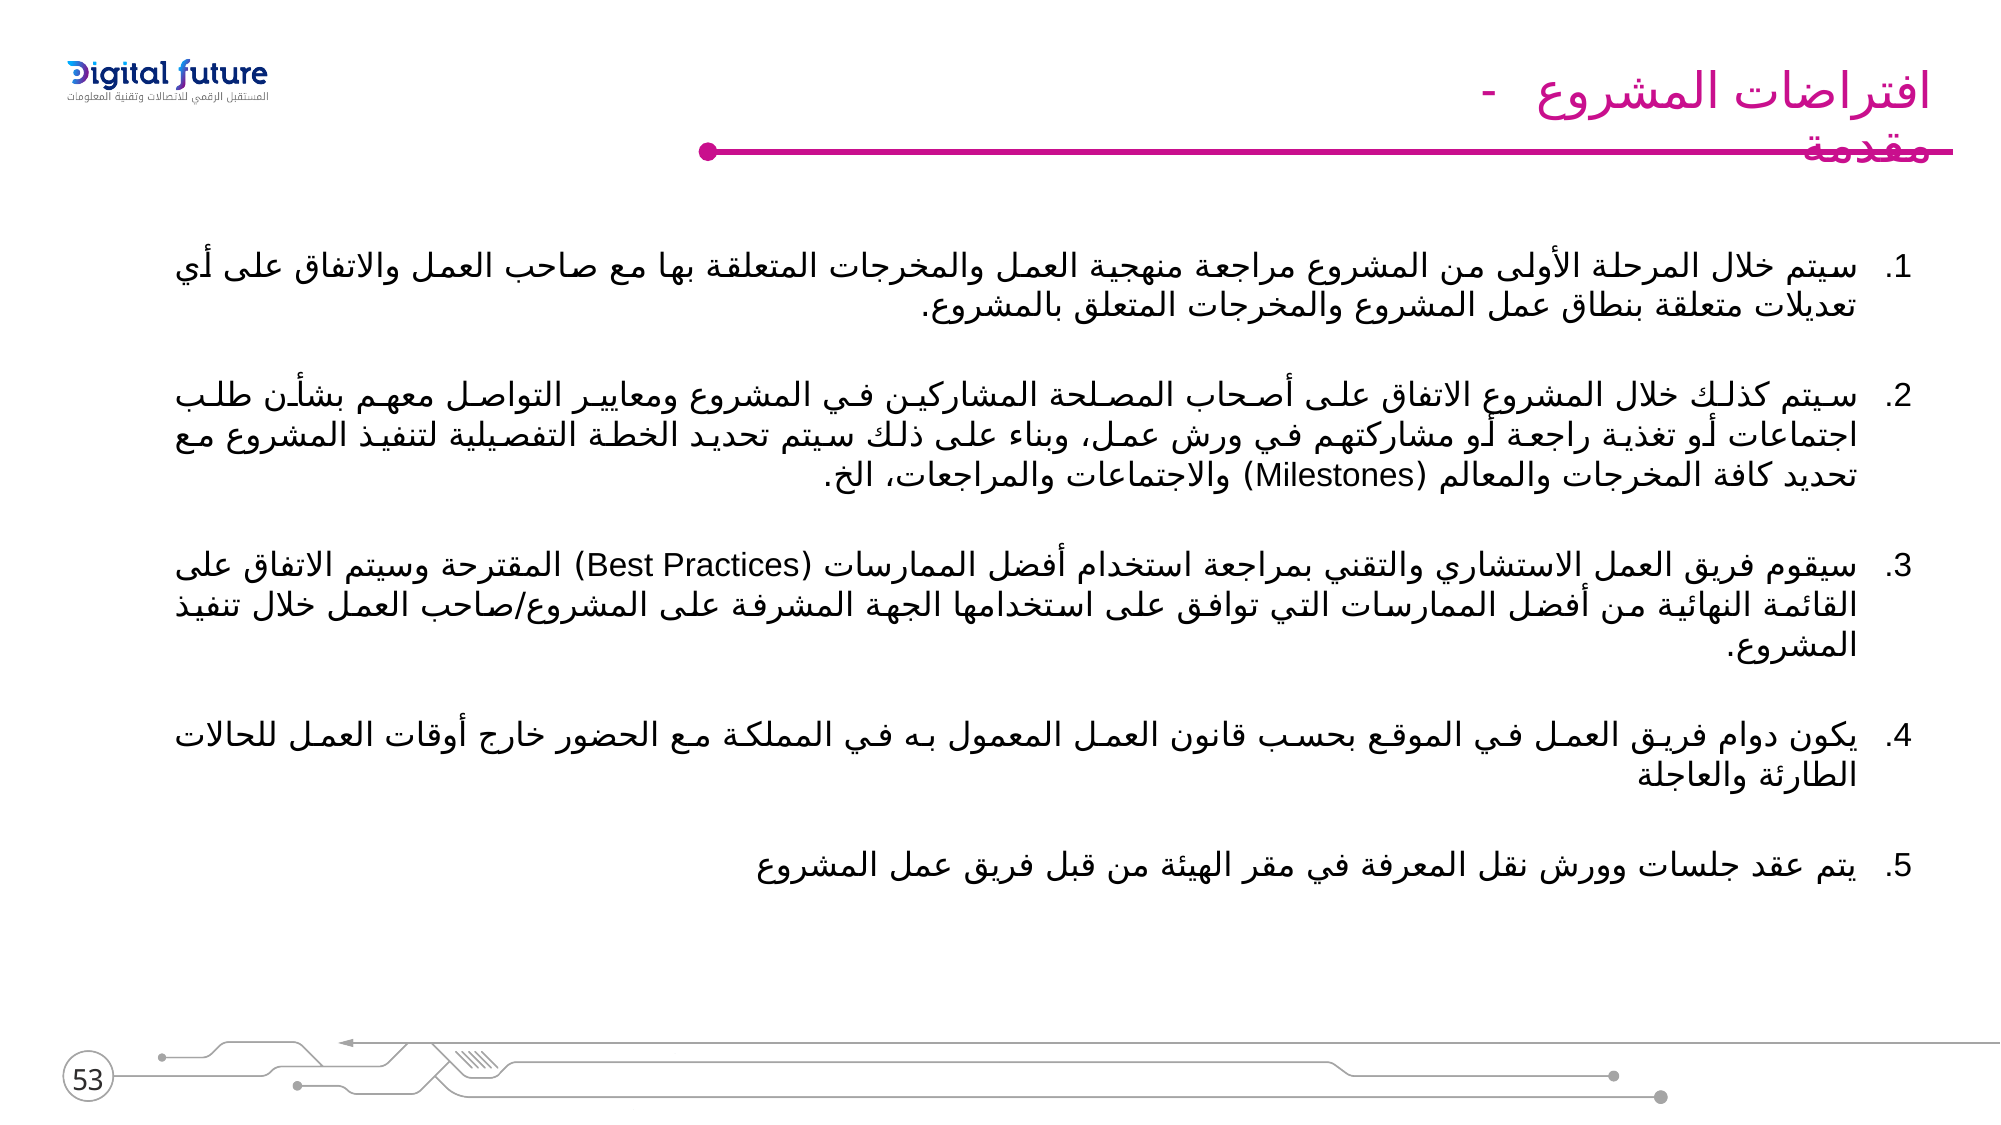

افتراضات المشروع   - مقدمة
سيتم خلال المرحلة الأولى من المشروع مراجعة منهجية العمل والمخرجات المتعلقة بها مع صاحب العمل والاتفاق على أي تعديلات متعلقة بنطاق عمل المشروع والمخرجات المتعلق بالمشروع.
سيتم كذلك خلال المشروع الاتفاق على أصحاب المصلحة المشاركين في المشروع ومعايير التواصل معهم بشأن طلب اجتماعات أو تغذية راجعة أو مشاركتهم في ورش عمل، وبناء على ذلك سيتم تحديد الخطة التفصيلية لتنفيذ المشروع مع تحديد كافة المخرجات والمعالم (Milestones) والاجتماعات والمراجعات، الخ.
سيقوم فريق العمل الاستشاري والتقني بمراجعة استخدام أفضل الممارسات (Best Practices) المقترحة وسيتم الاتفاق على القائمة النهائية من أفضل الممارسات التي توافق على استخدامها الجهة المشرفة على المشروع/صاحب العمل خلال تنفيذ المشروع.
يكون دوام فريق العمل في الموقع بحسب قانون العمل المعمول به في المملكة مع الحضور خارج أوقات العمل للحالات الطارئة والعاجلة
يتم عقد جلسات وورش نقل المعرفة في مقر الهيئة من قبل فريق عمل المشروع